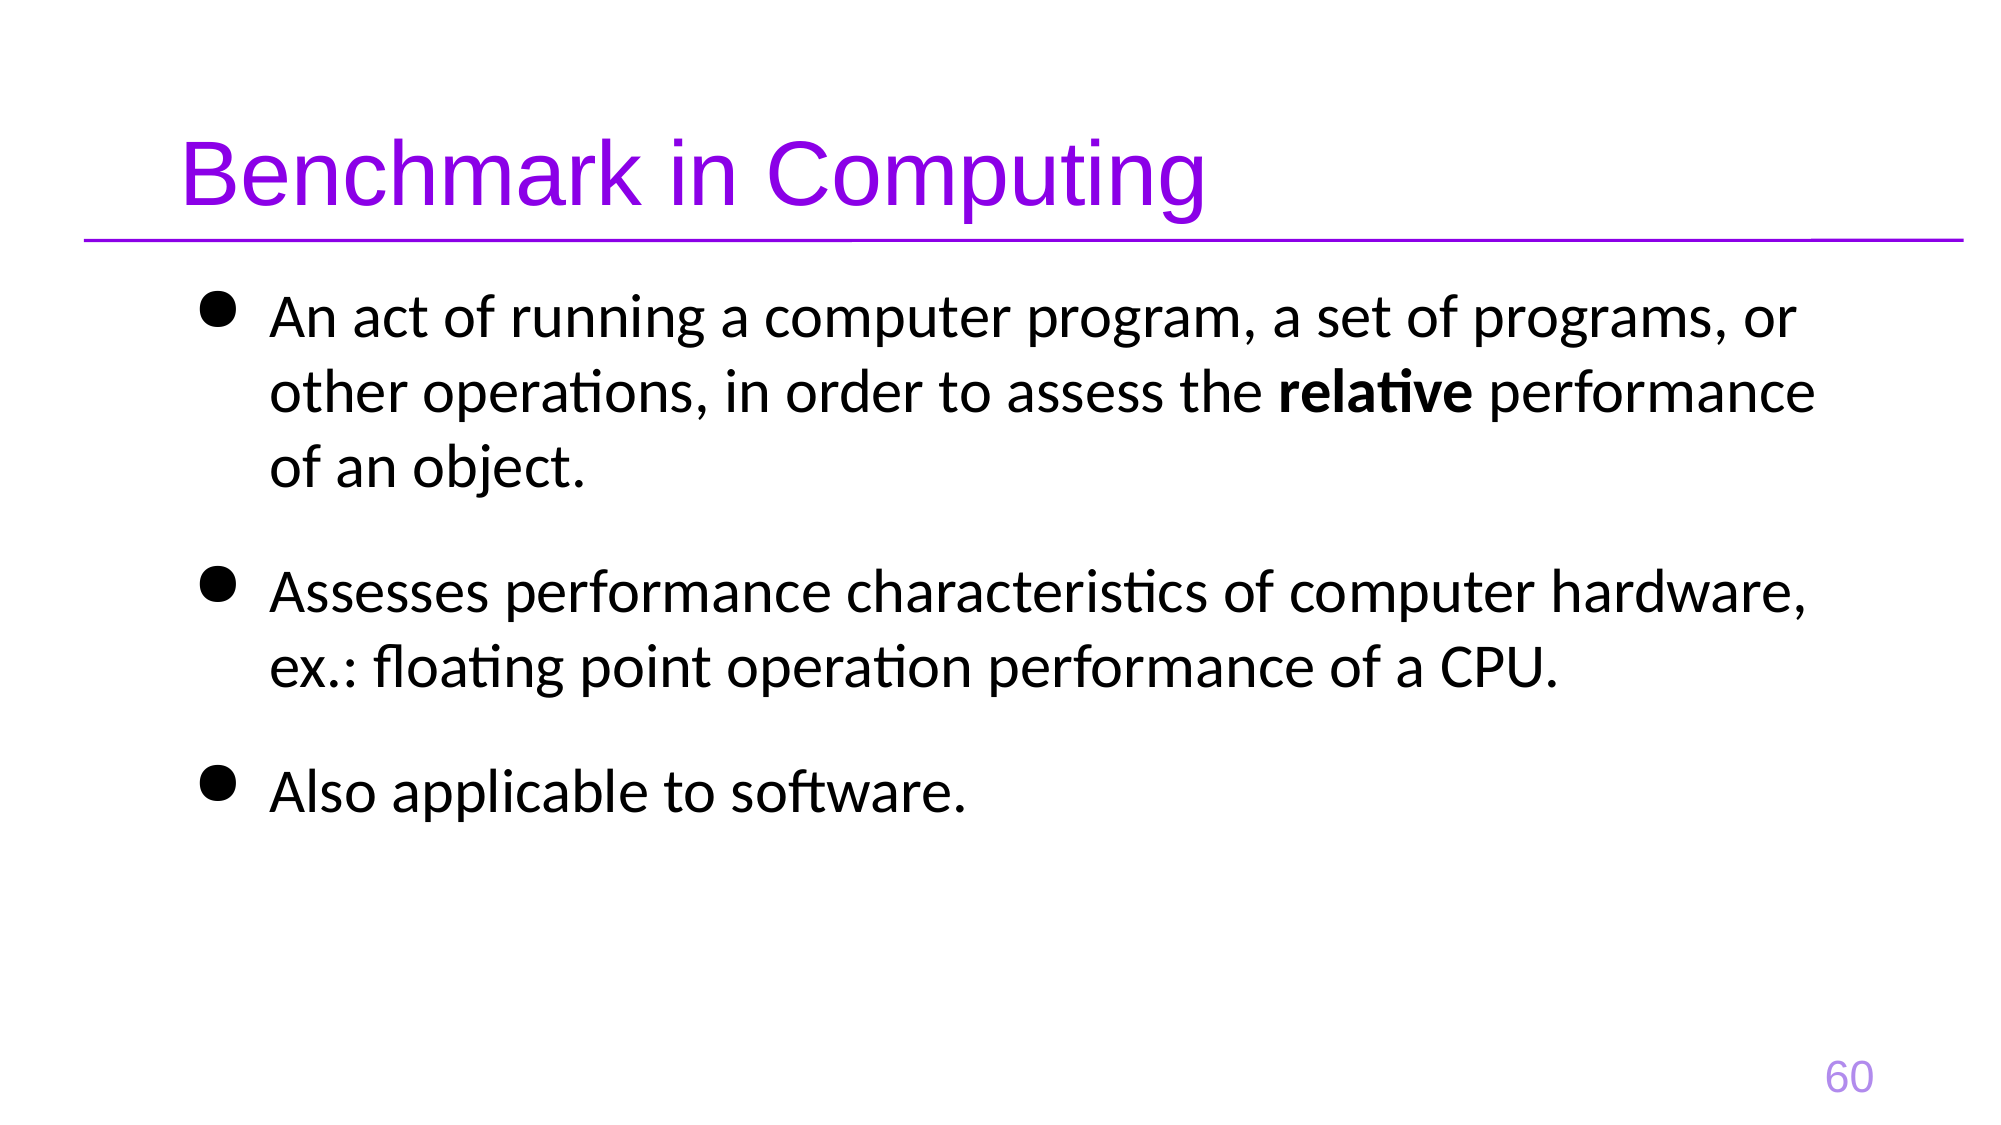

# Benchmark in Computing
An act of running a computer program, a set of programs, or other operations, in order to assess the relative performance of an object.
Assesses performance characteristics of computer hardware, ex.: floating point operation performance of a CPU.
Also applicable to software.
60